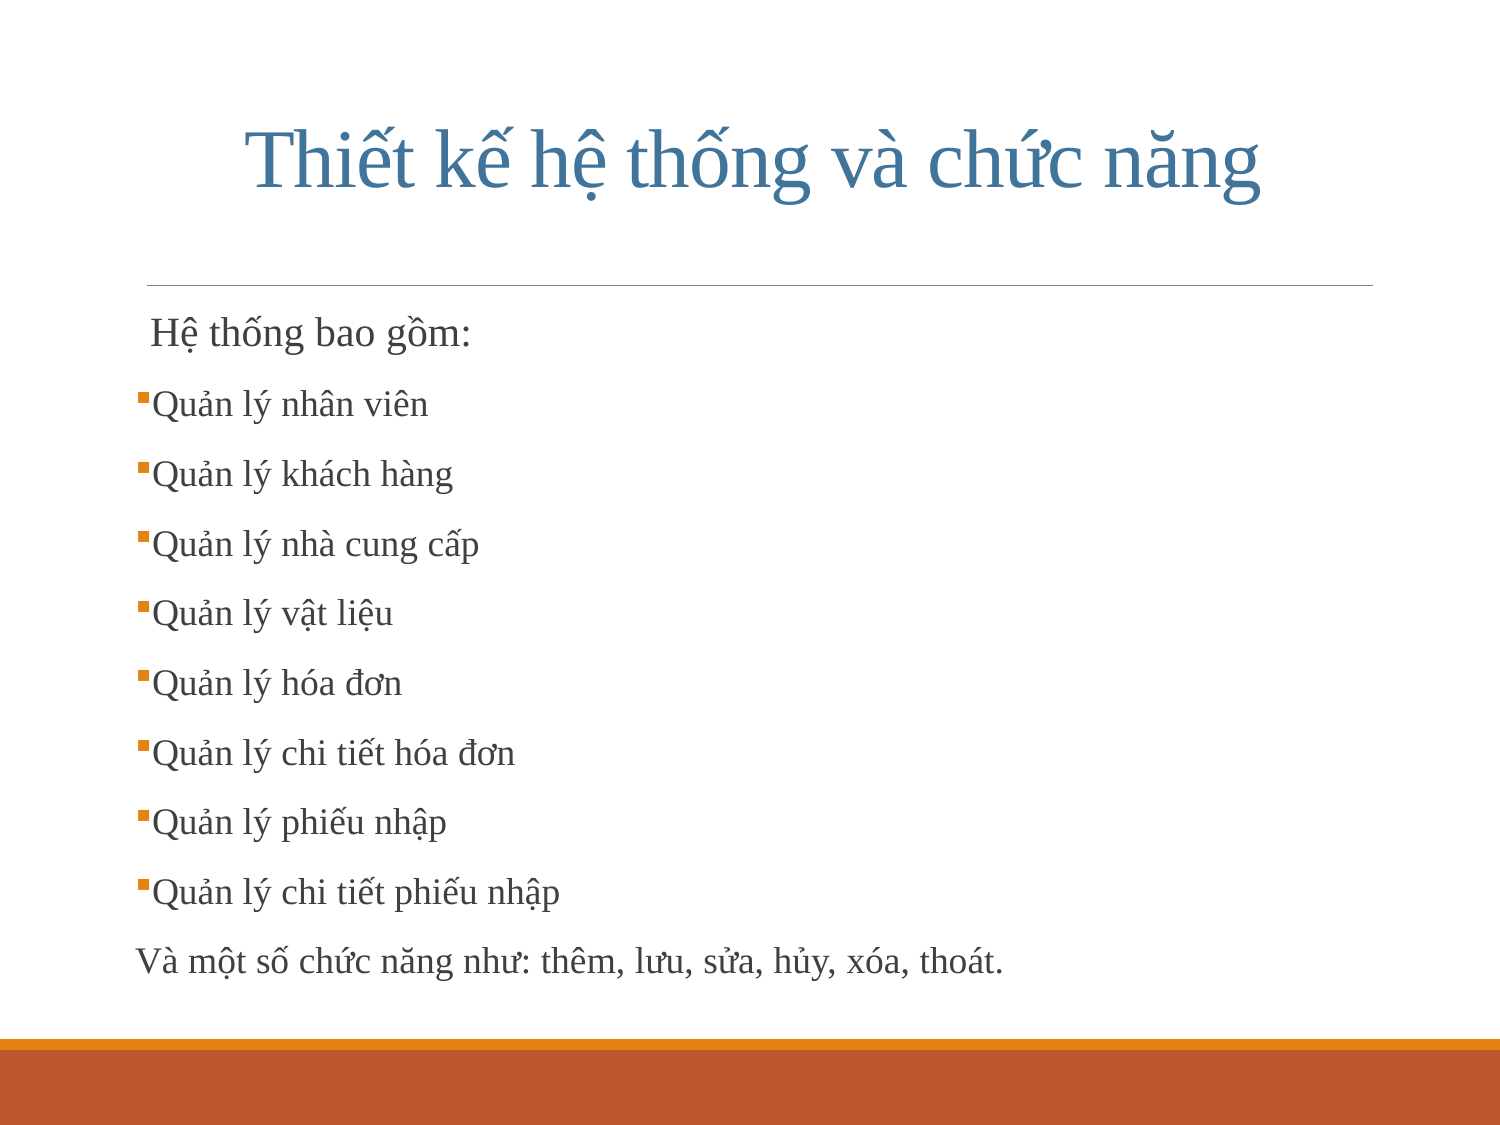

# Thiết kế hệ thống và chức năng
Hệ thống bao gồm:
Quản lý nhân viên
Quản lý khách hàng
Quản lý nhà cung cấp
Quản lý vật liệu
Quản lý hóa đơn
Quản lý chi tiết hóa đơn
Quản lý phiếu nhập
Quản lý chi tiết phiếu nhập
Và một số chức năng như: thêm, lưu, sửa, hủy, xóa, thoát.